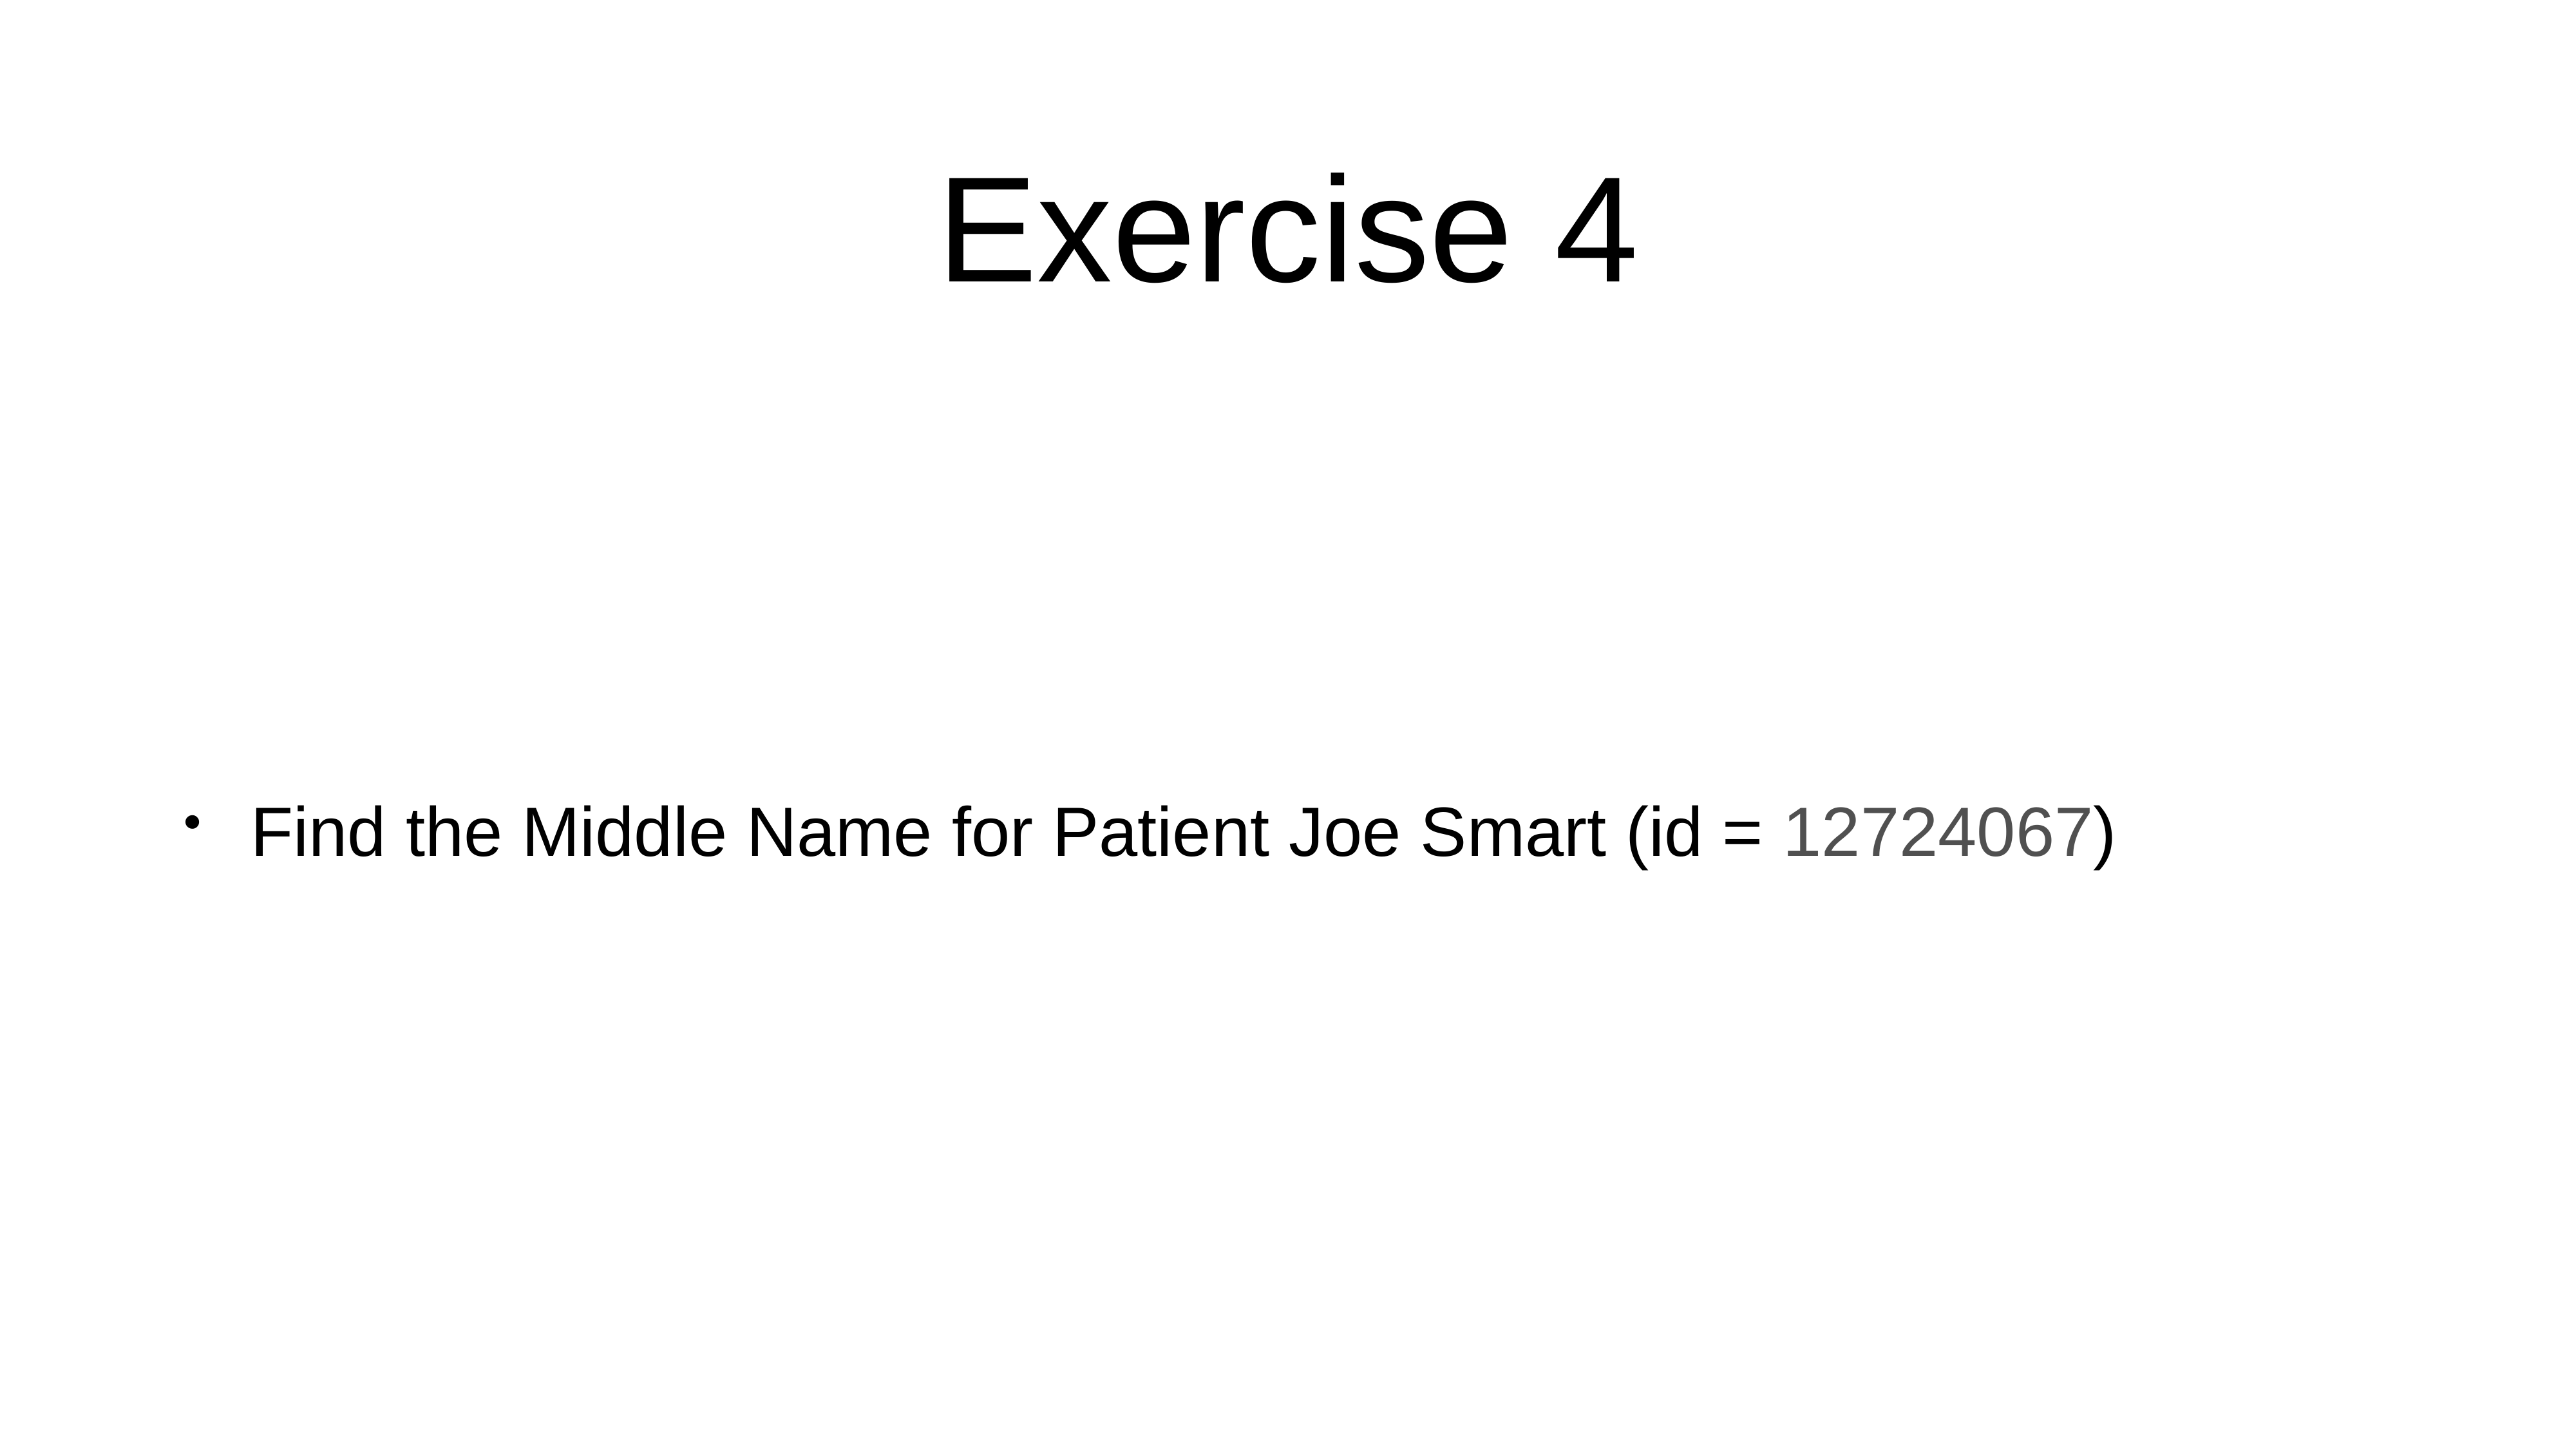

# Exercise 4
Find the Middle Name for Patient Joe Smart (id = 12724067)